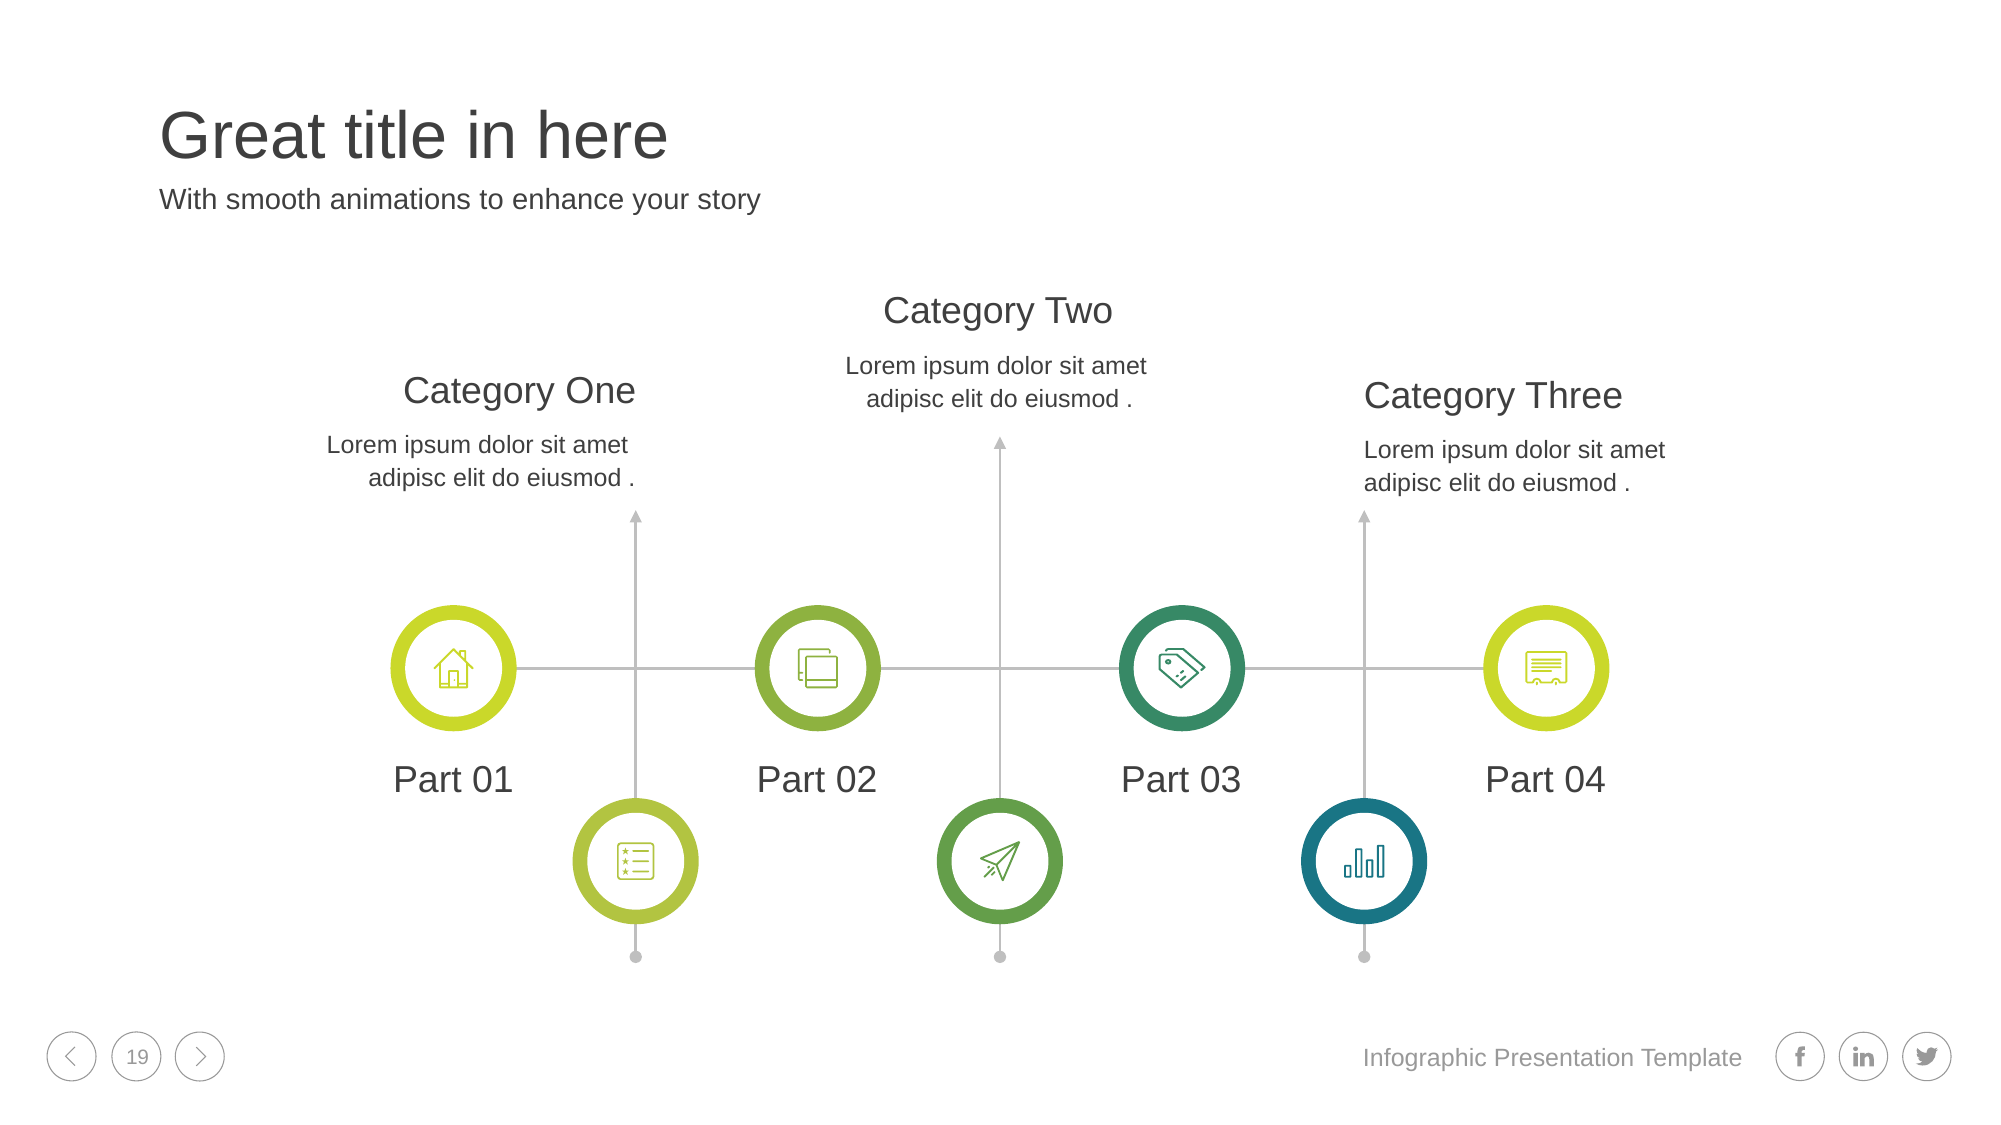

Great title in here
With smooth animations to enhance your story
Category Two
Lorem ipsum dolor sit amet
adipisc elit do eiusmod .
Category One
Lorem ipsum dolor sit amet
adipisc elit do eiusmod .
Category Three
Lorem ipsum dolor sit amet
adipisc elit do eiusmod .

Part 01
Part 02
Part 03
Part 04
19